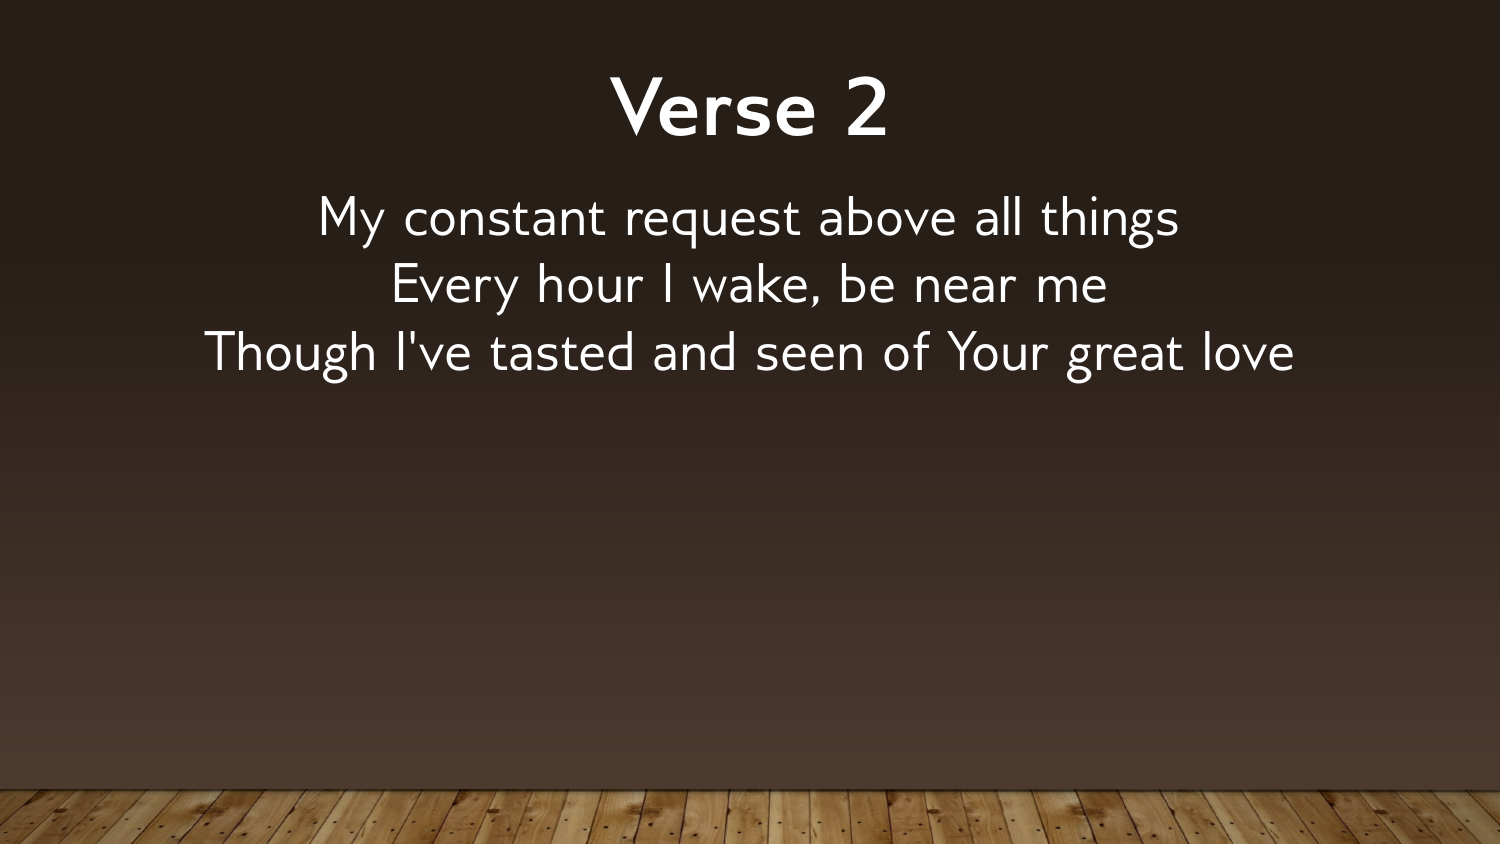

Verse 2
My constant request above all things
Every hour I wake, be near me
Though I've tasted and seen of Your great love